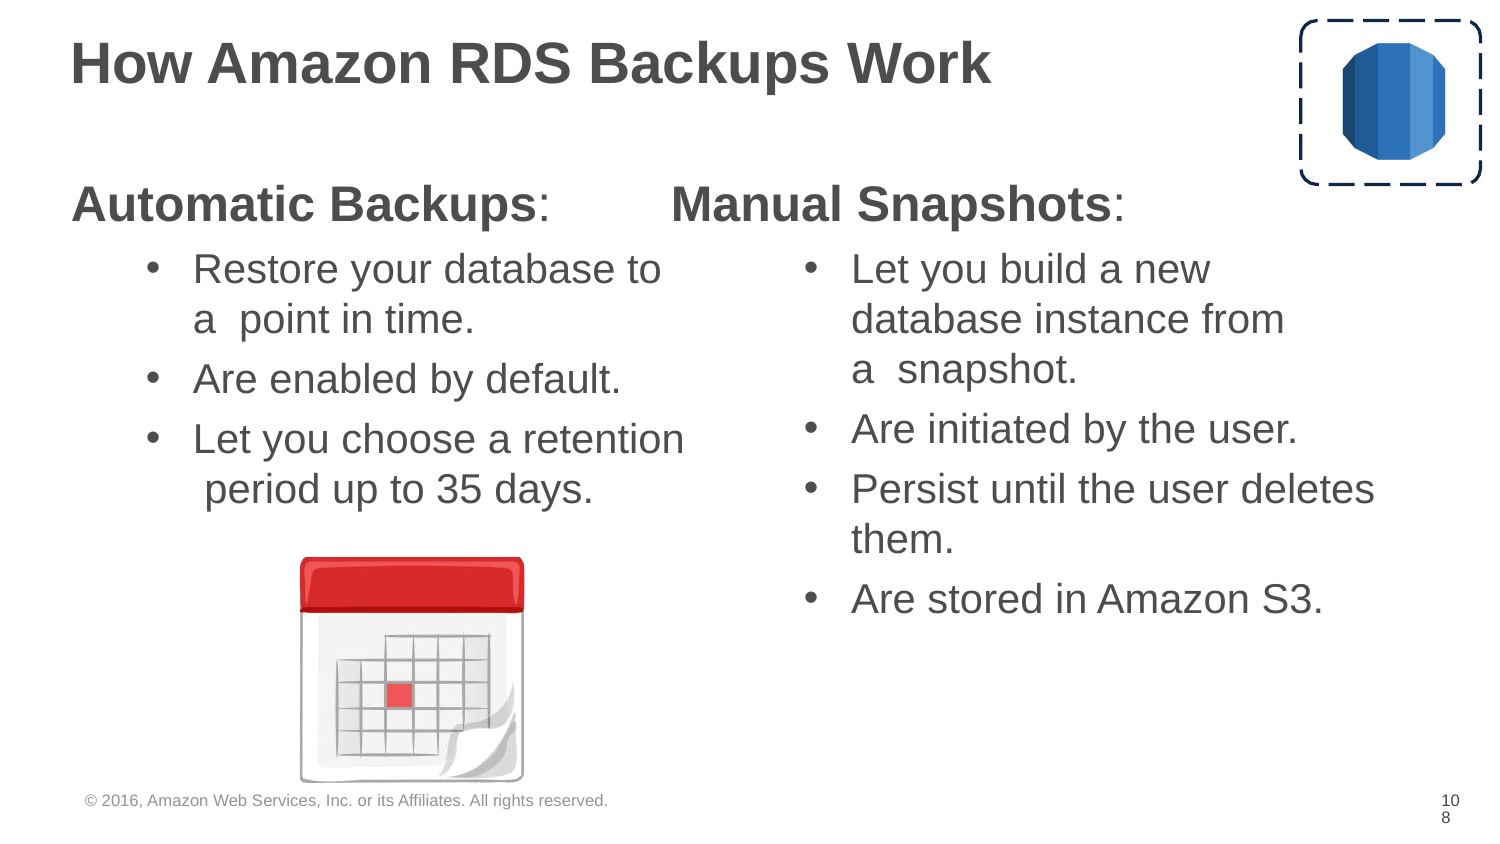

# How Amazon RDS Backups Work
Automatic Backups:	Manual Snapshots:
Restore your database to a  point in time.
Are enabled by default.
Let you choose a retention  period up to 35 days.
Let you build a new  database instance from a  snapshot.
Are initiated by the user.
Persist until the user deletes
them.
Are stored in Amazon S3.

© 2016, Amazon Web Services, Inc. or its Affiliates. All rights reserved.
108